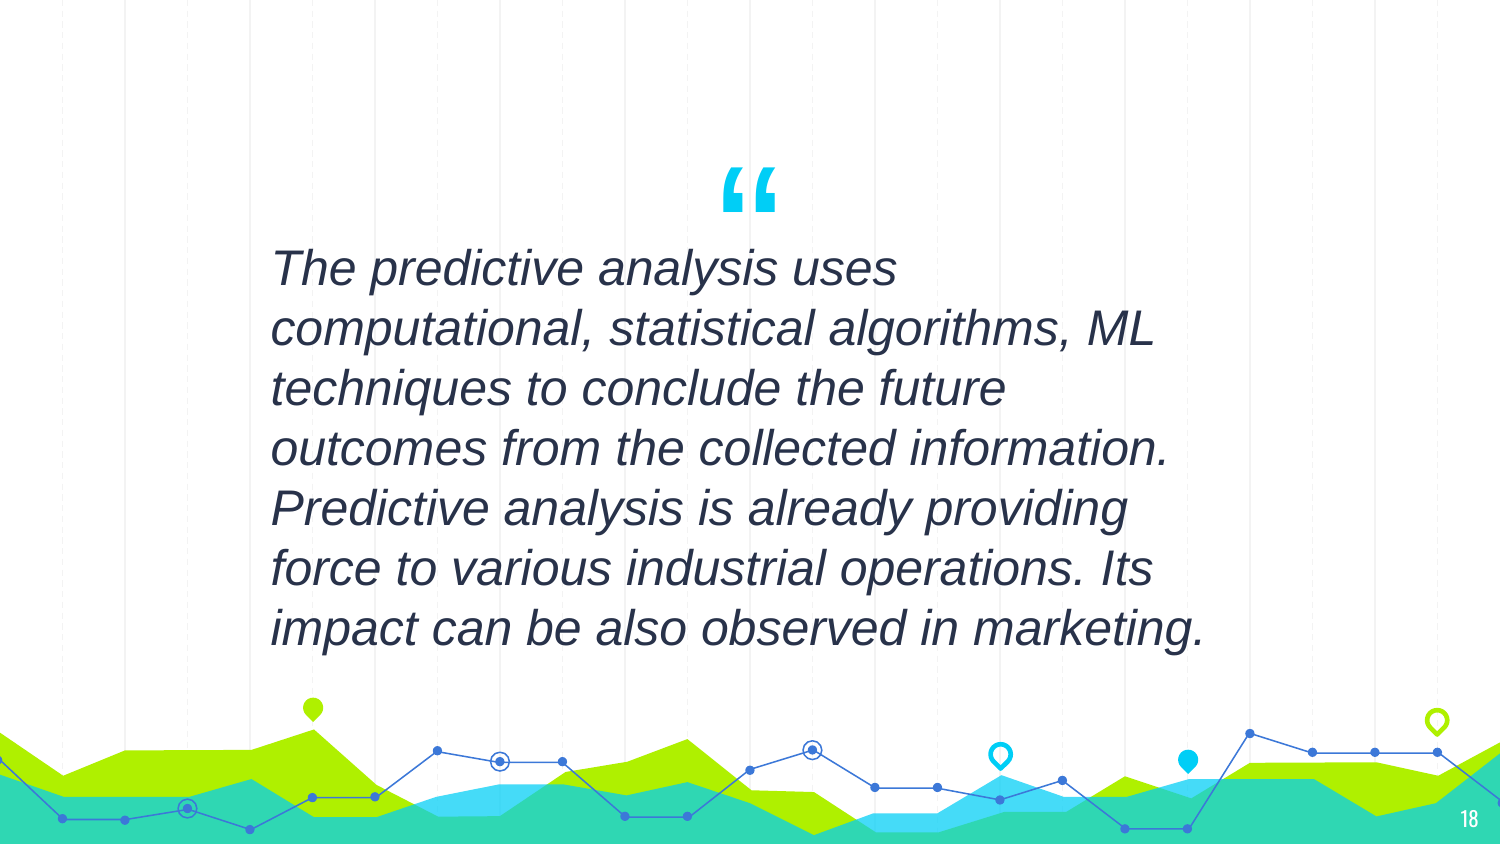

The predictive analysis uses computational, statistical algorithms, ML techniques to conclude the future outcomes from the collected information. Predictive analysis is already providing force to various industrial operations. Its impact can be also observed in marketing.

18